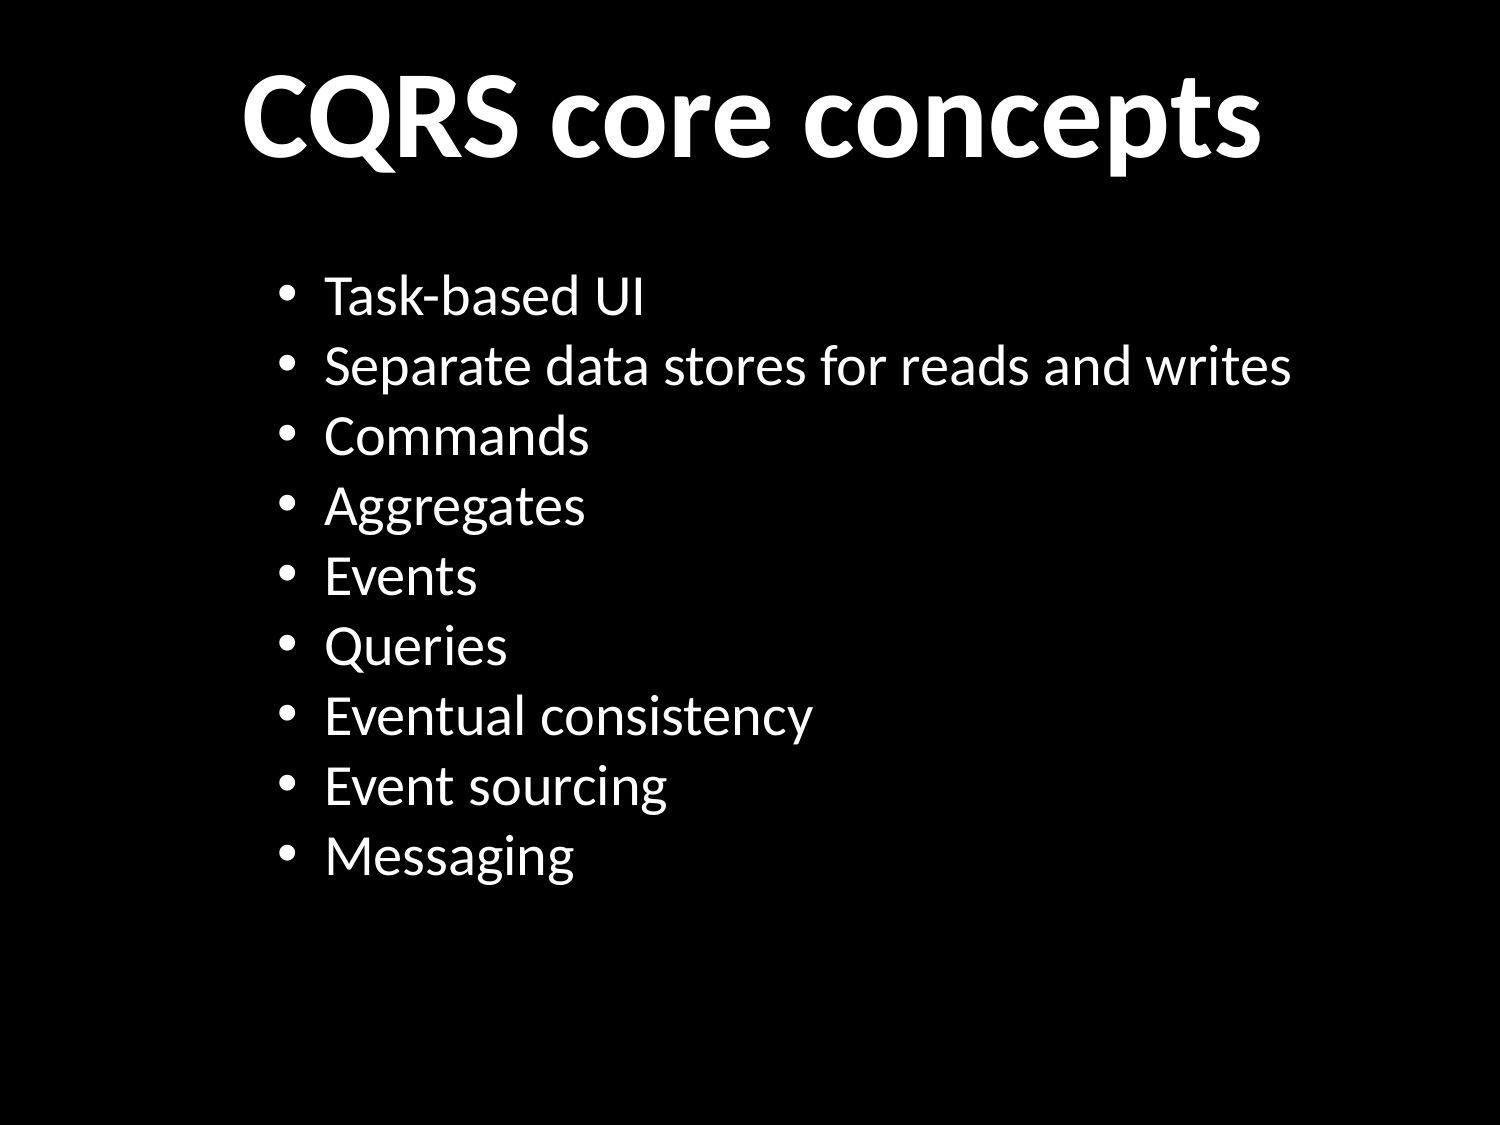

CQRS core concepts
Task-based UI
Separate data stores for reads and writes
Commands
Aggregates
Events
Queries
Eventual consistency
Event sourcing
Messaging